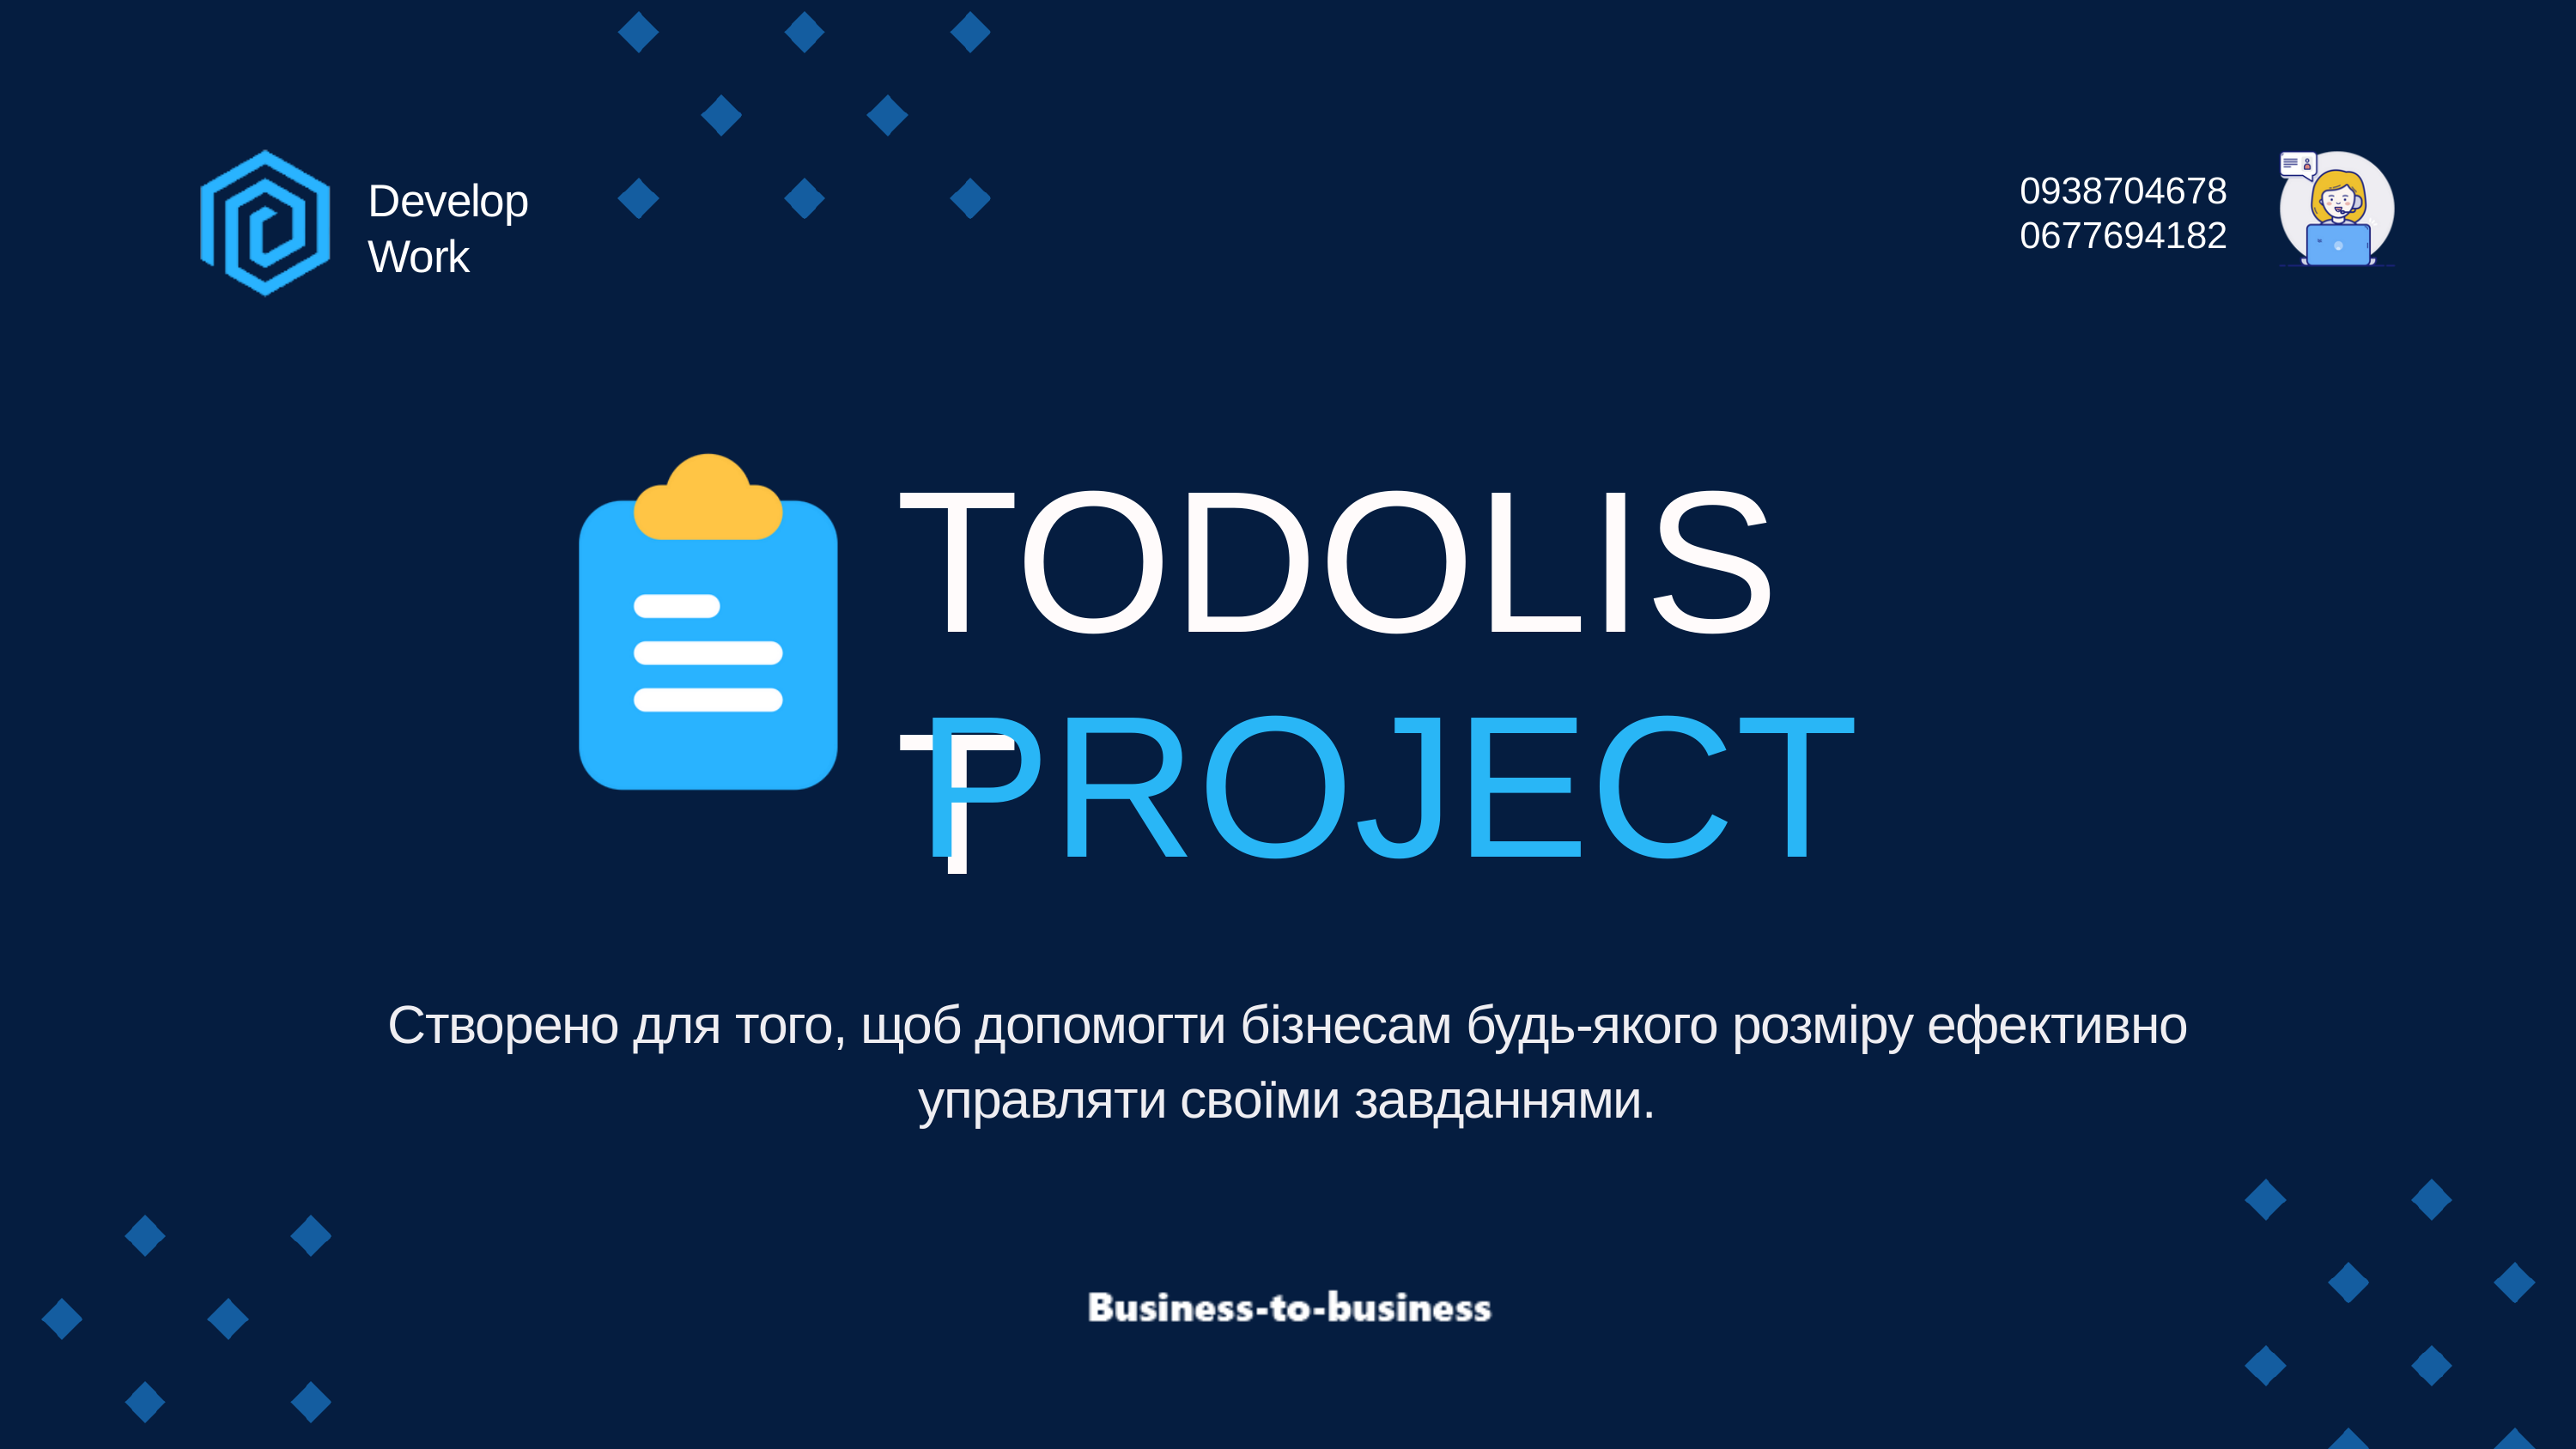

0938704678
Develop
Work
0677694182
TODOLIST

PROJECT
Створено для того, щоб допомогти бізнесам будь-якого розміру ефективно управляти своїми завданнями.